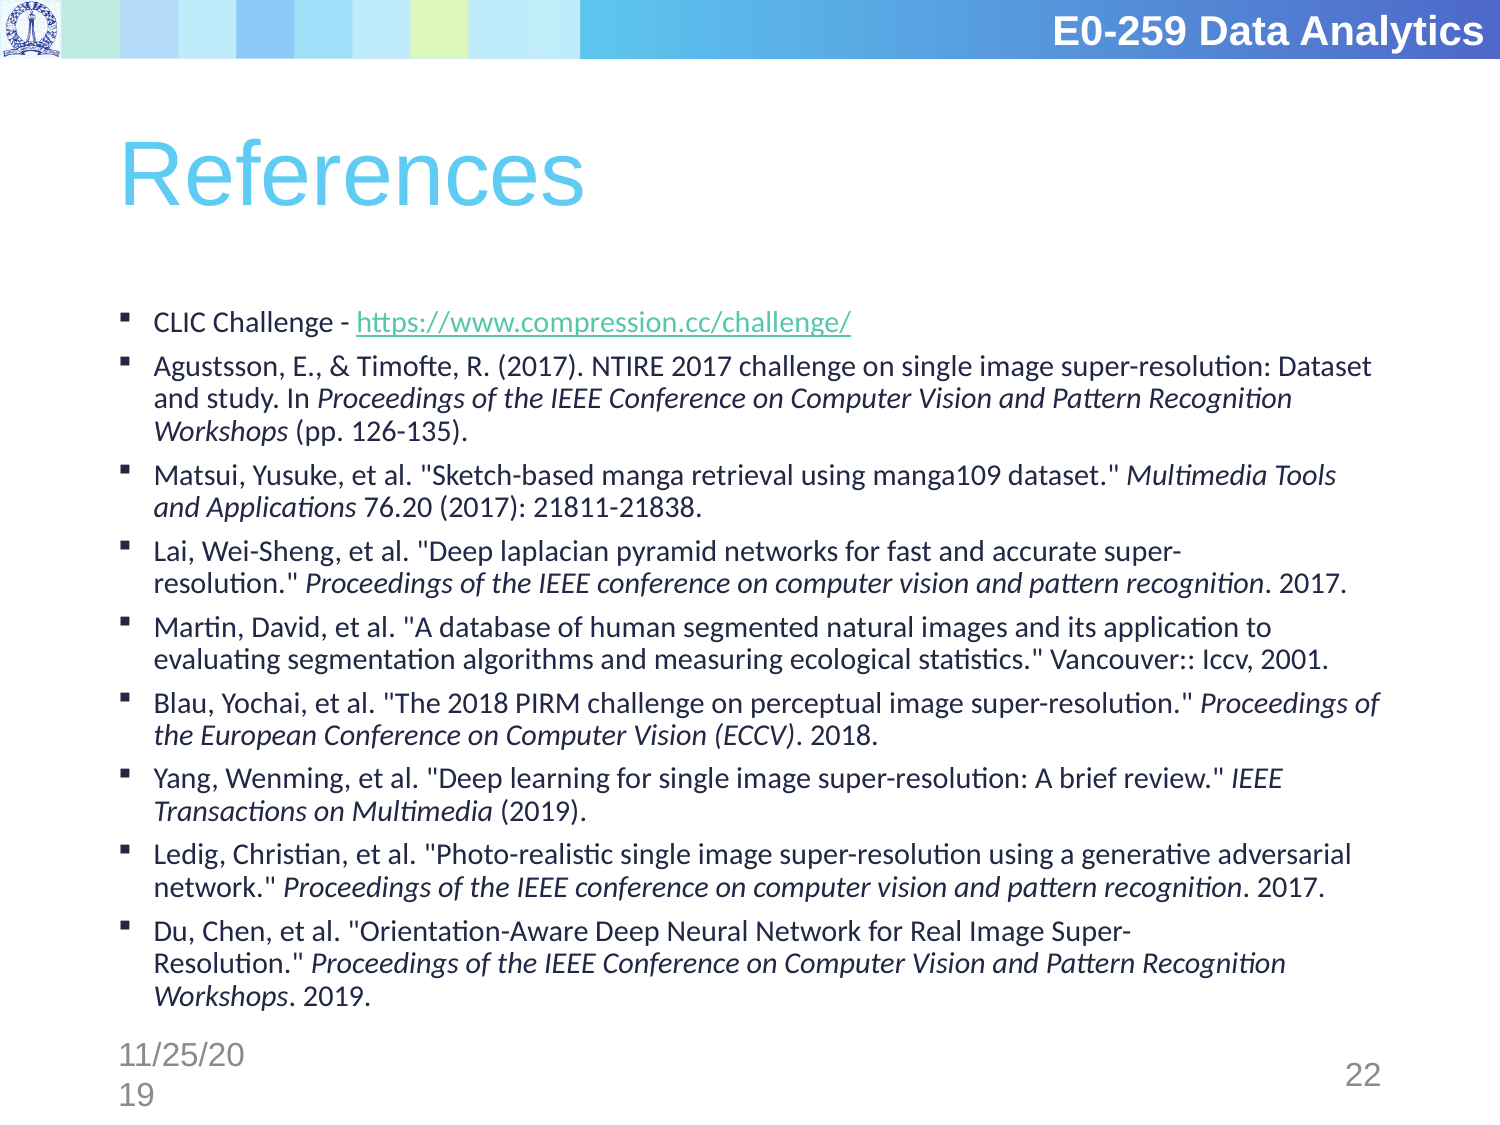

# References
CLIC Challenge - https://www.compression.cc/challenge/
Agustsson, E., & Timofte, R. (2017). NTIRE 2017 challenge on single image super-resolution: Dataset and study. In Proceedings of the IEEE Conference on Computer Vision and Pattern Recognition Workshops (pp. 126-135).
Matsui, Yusuke, et al. "Sketch-based manga retrieval using manga109 dataset." Multimedia Tools and Applications 76.20 (2017): 21811-21838.
Lai, Wei-Sheng, et al. "Deep laplacian pyramid networks for fast and accurate super-resolution." Proceedings of the IEEE conference on computer vision and pattern recognition. 2017.
Martin, David, et al. "A database of human segmented natural images and its application to evaluating segmentation algorithms and measuring ecological statistics." Vancouver:: Iccv, 2001.
Blau, Yochai, et al. "The 2018 PIRM challenge on perceptual image super-resolution." Proceedings of the European Conference on Computer Vision (ECCV). 2018.
Yang, Wenming, et al. "Deep learning for single image super-resolution: A brief review." IEEE Transactions on Multimedia (2019).
Ledig, Christian, et al. "Photo-realistic single image super-resolution using a generative adversarial network." Proceedings of the IEEE conference on computer vision and pattern recognition. 2017.
Du, Chen, et al. "Orientation-Aware Deep Neural Network for Real Image Super-Resolution." Proceedings of the IEEE Conference on Computer Vision and Pattern Recognition Workshops. 2019.

11/25/2019
22